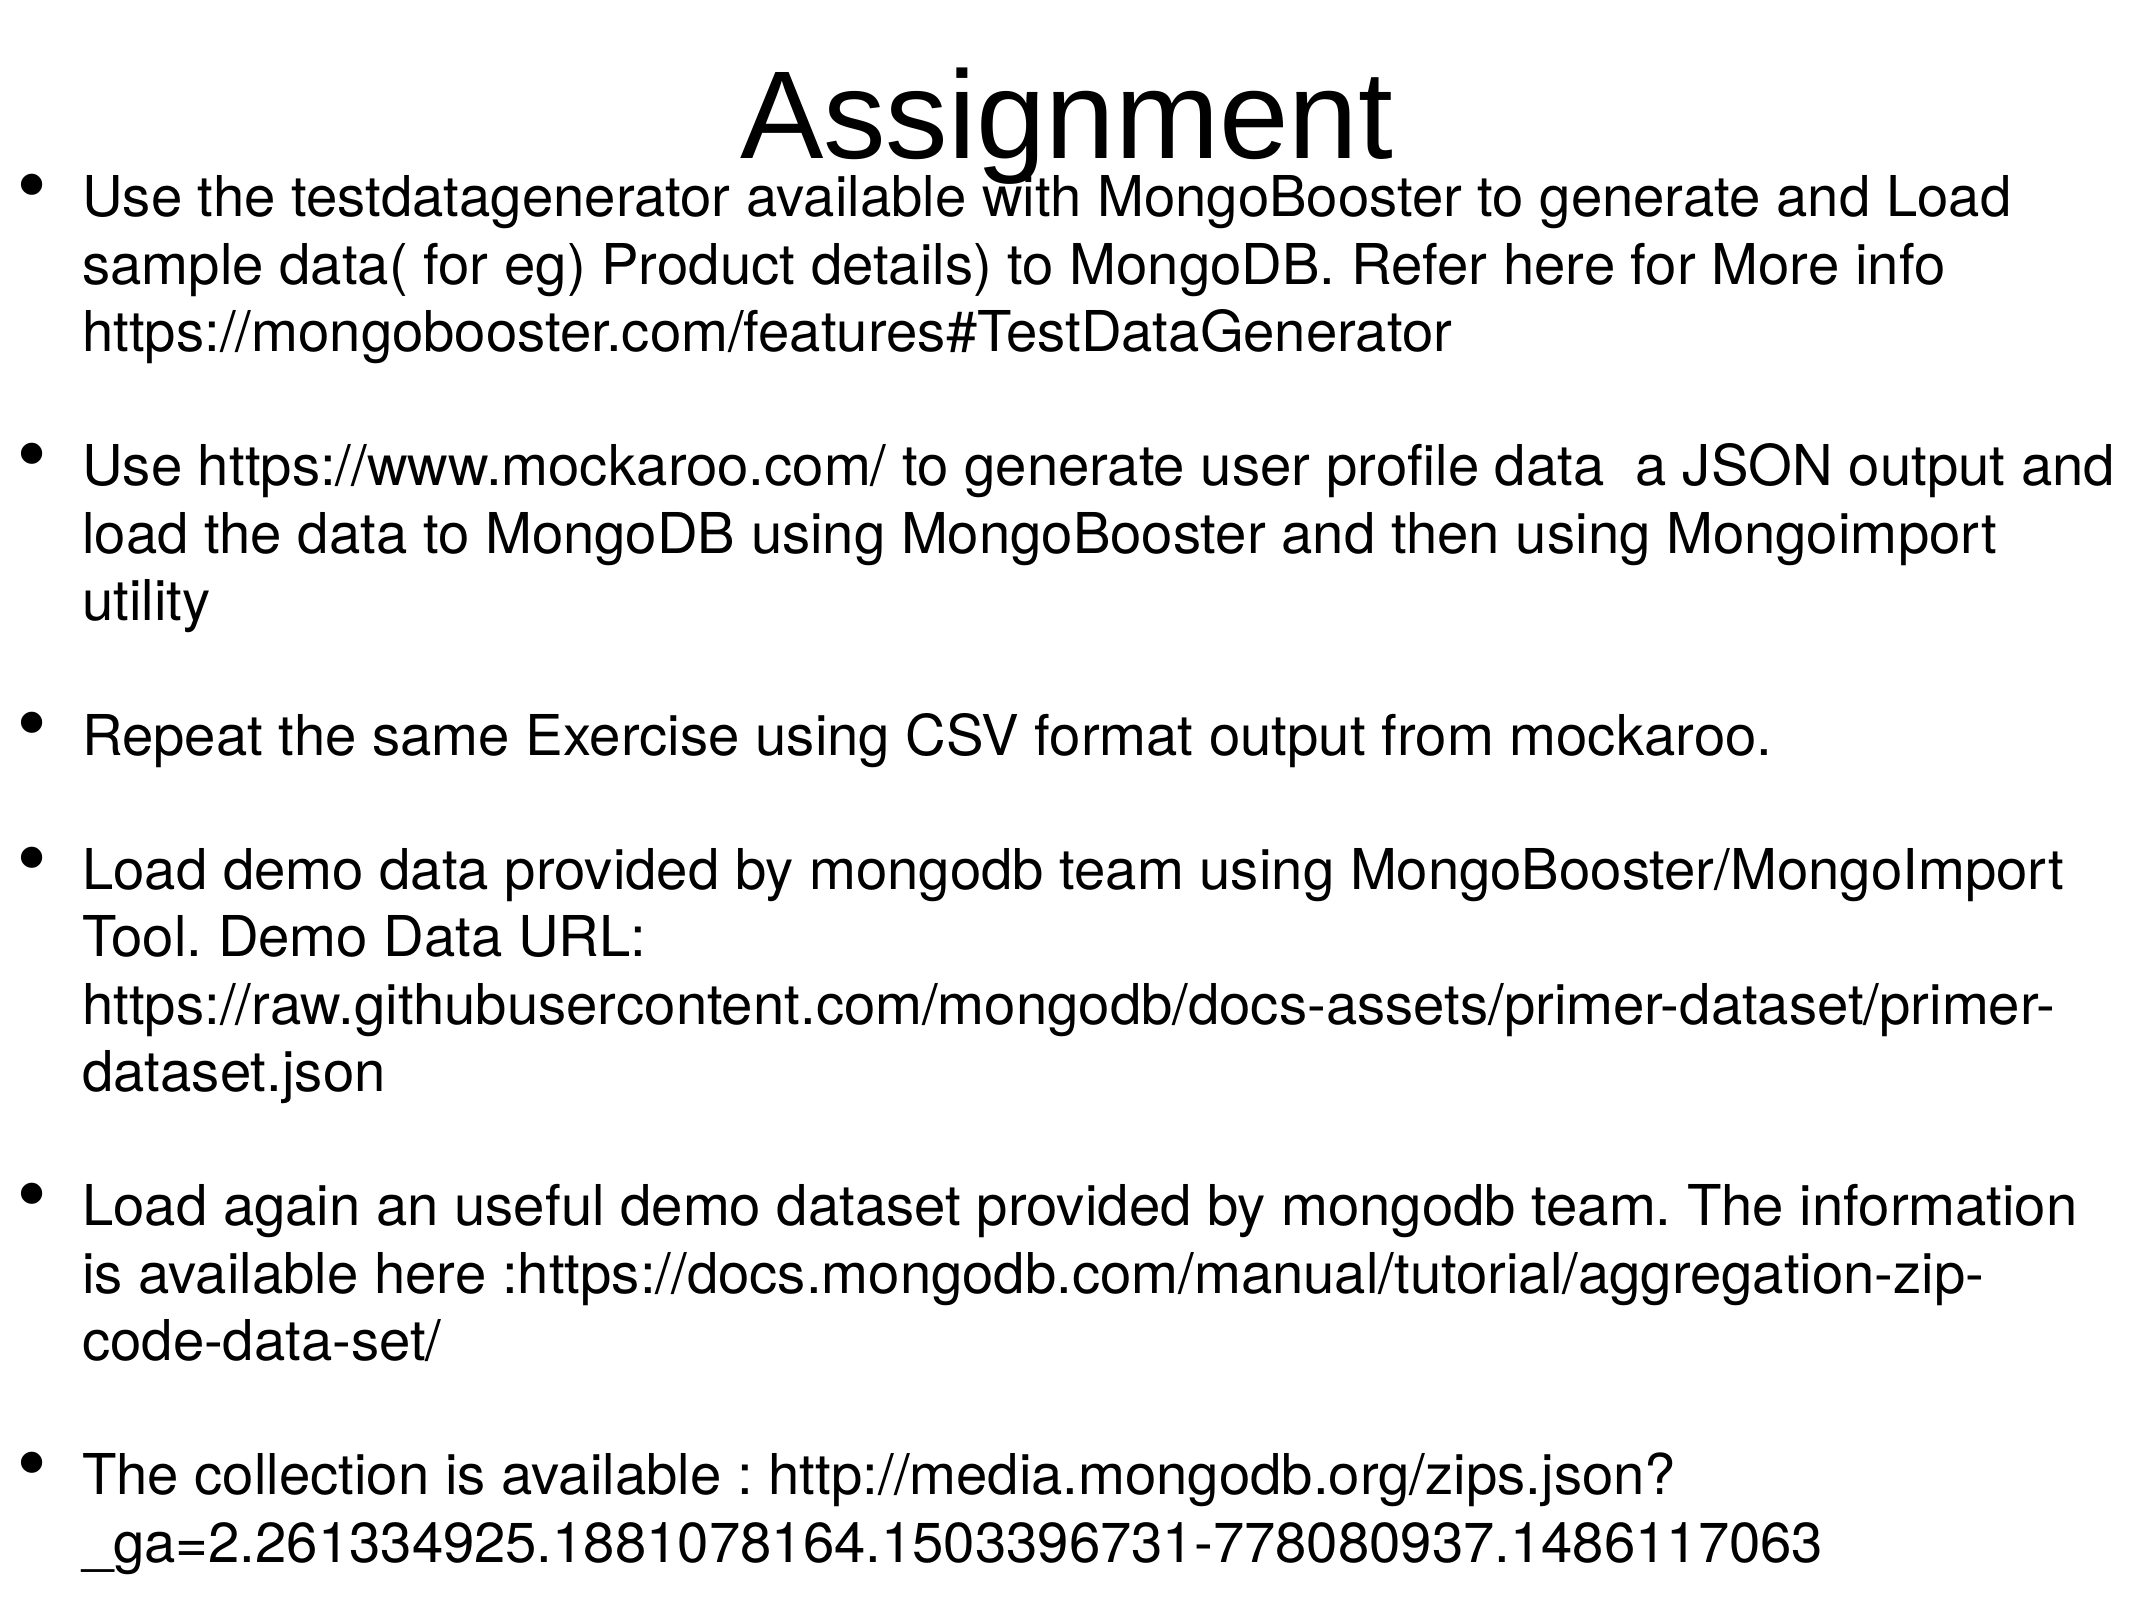

Assignment

Use the testdatagenerator available with MongoBooster to generate and Load sample data( for eg) Product details) to MongoDB. Refer here for More info https://mongobooster.com/features#TestDataGenerator
Use https://www.mockaroo.com/ to generate user profile data  a JSON output and load the data to MongoDB using MongoBooster and then using Mongoimport utility
Repeat the same Exercise using CSV format output from mockaroo.
Load demo data provided by mongodb team using MongoBooster/MongoImport Tool. Demo Data URL: https://raw.githubusercontent.com/mongodb/docs-assets/primer-dataset/primer-dataset.json
Load again an useful demo dataset provided by mongodb team. The information is available here :https://docs.mongodb.com/manual/tutorial/aggregation-zip-code-data-set/
The collection is available : http://media.mongodb.org/zips.json?_ga=2.261334925.1881078164.1503396731-778080937.1486117063